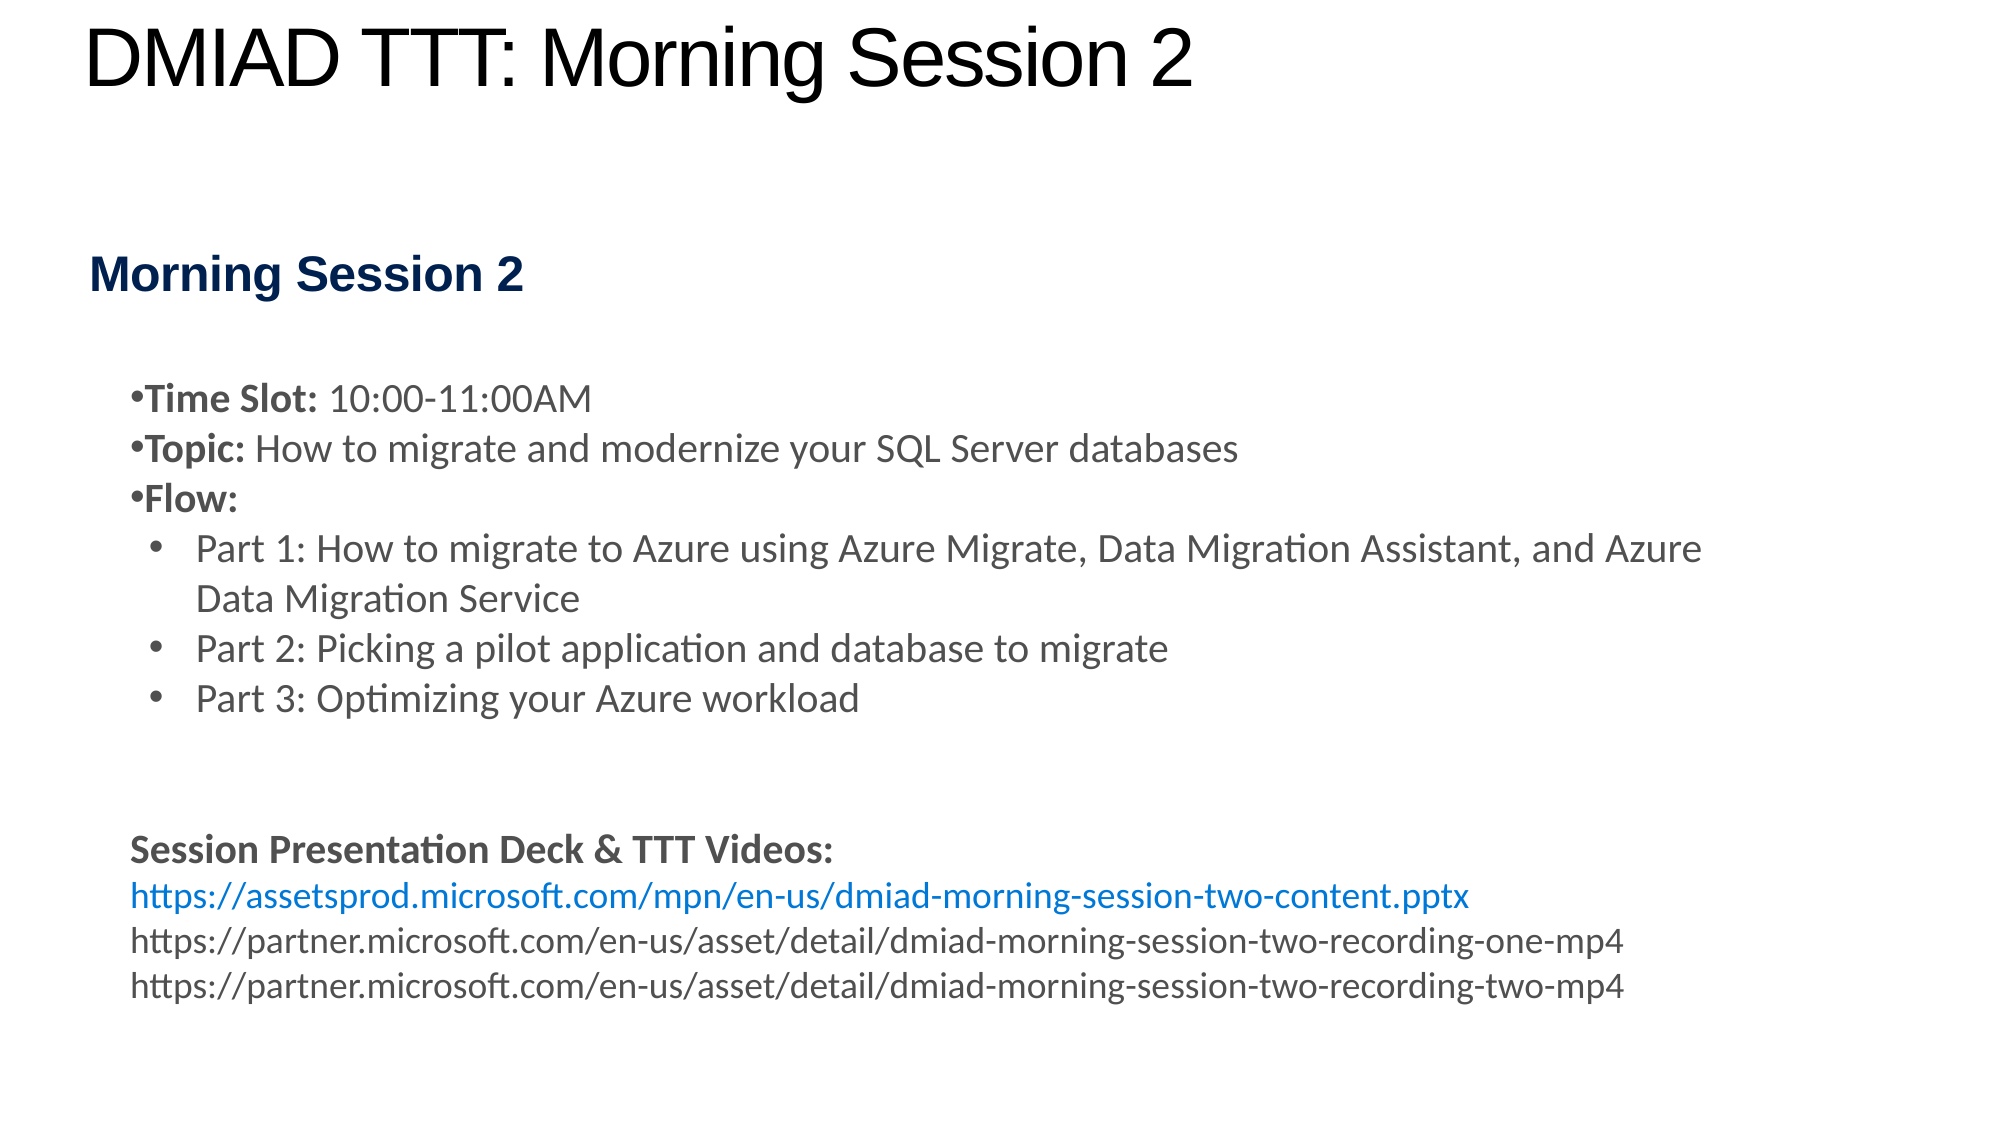

# DMIAD TTT: Morning Session 2
Morning Session 2

Time Slot: 10:00-11:00AM
Topic: How to migrate and modernize your SQL Server databases
Flow:
Part 1: How to migrate to Azure using Azure Migrate, Data Migration Assistant, and Azure Data Migration Service
Part 2: Picking a pilot application and database to migrate
Part 3: Optimizing your Azure workload

Session Presentation Deck & TTT Videos:
https://assetsprod.microsoft.com/mpn/en-us/dmiad-morning-session-two-content.pptx
https://partner.microsoft.com/en-us/asset/detail/dmiad-morning-session-two-recording-one-mp4
https://partner.microsoft.com/en-us/asset/detail/dmiad-morning-session-two-recording-two-mp4